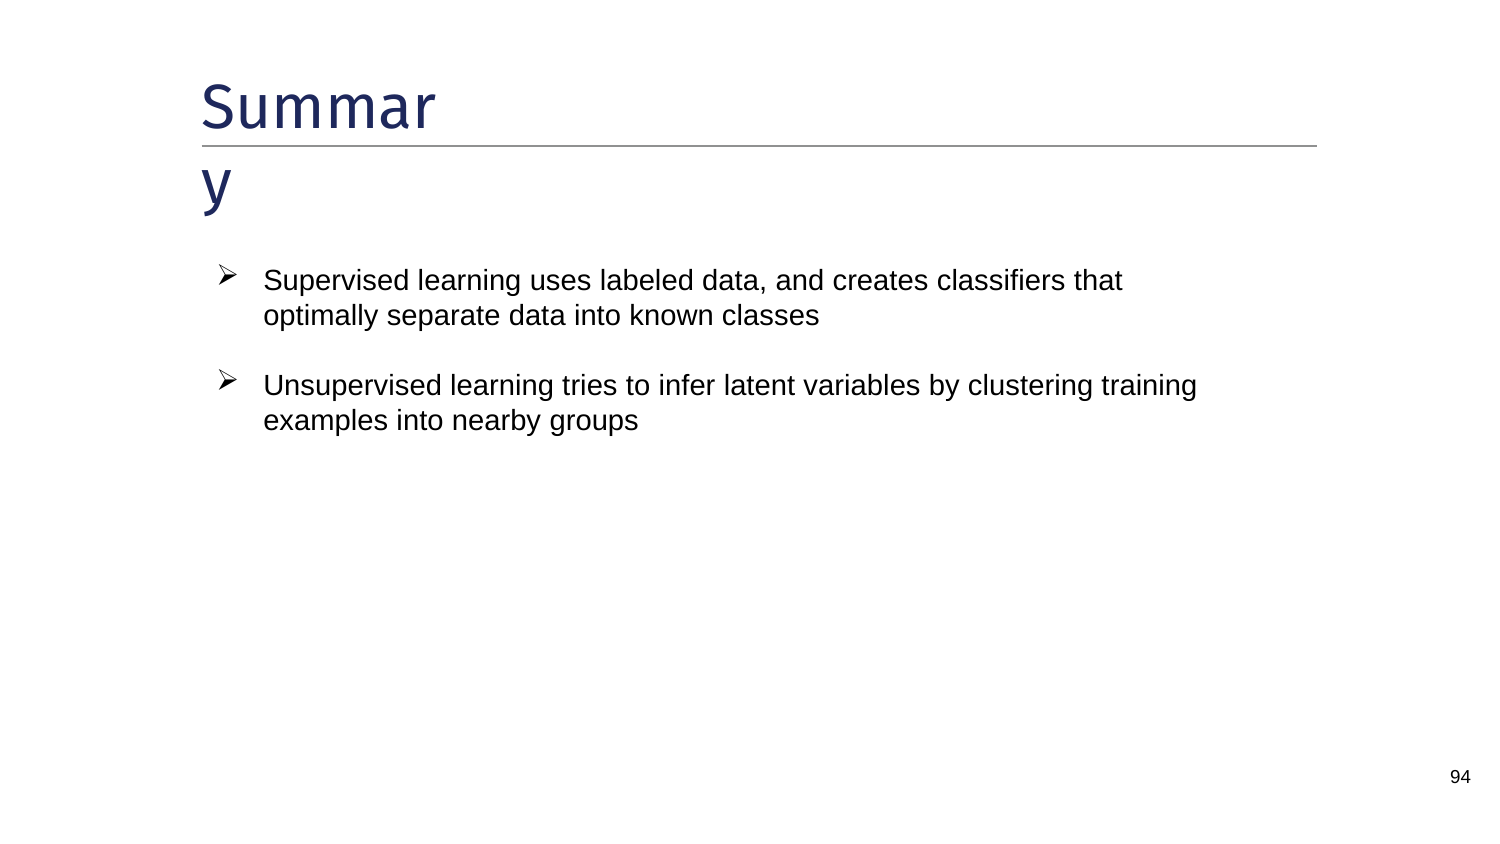

# Summary

Supervised learning uses labeled data, and creates classifiers that optimally separate data into known classes

Unsupervised learning tries to infer latent variables by clustering training examples into nearby groups
94
94
94